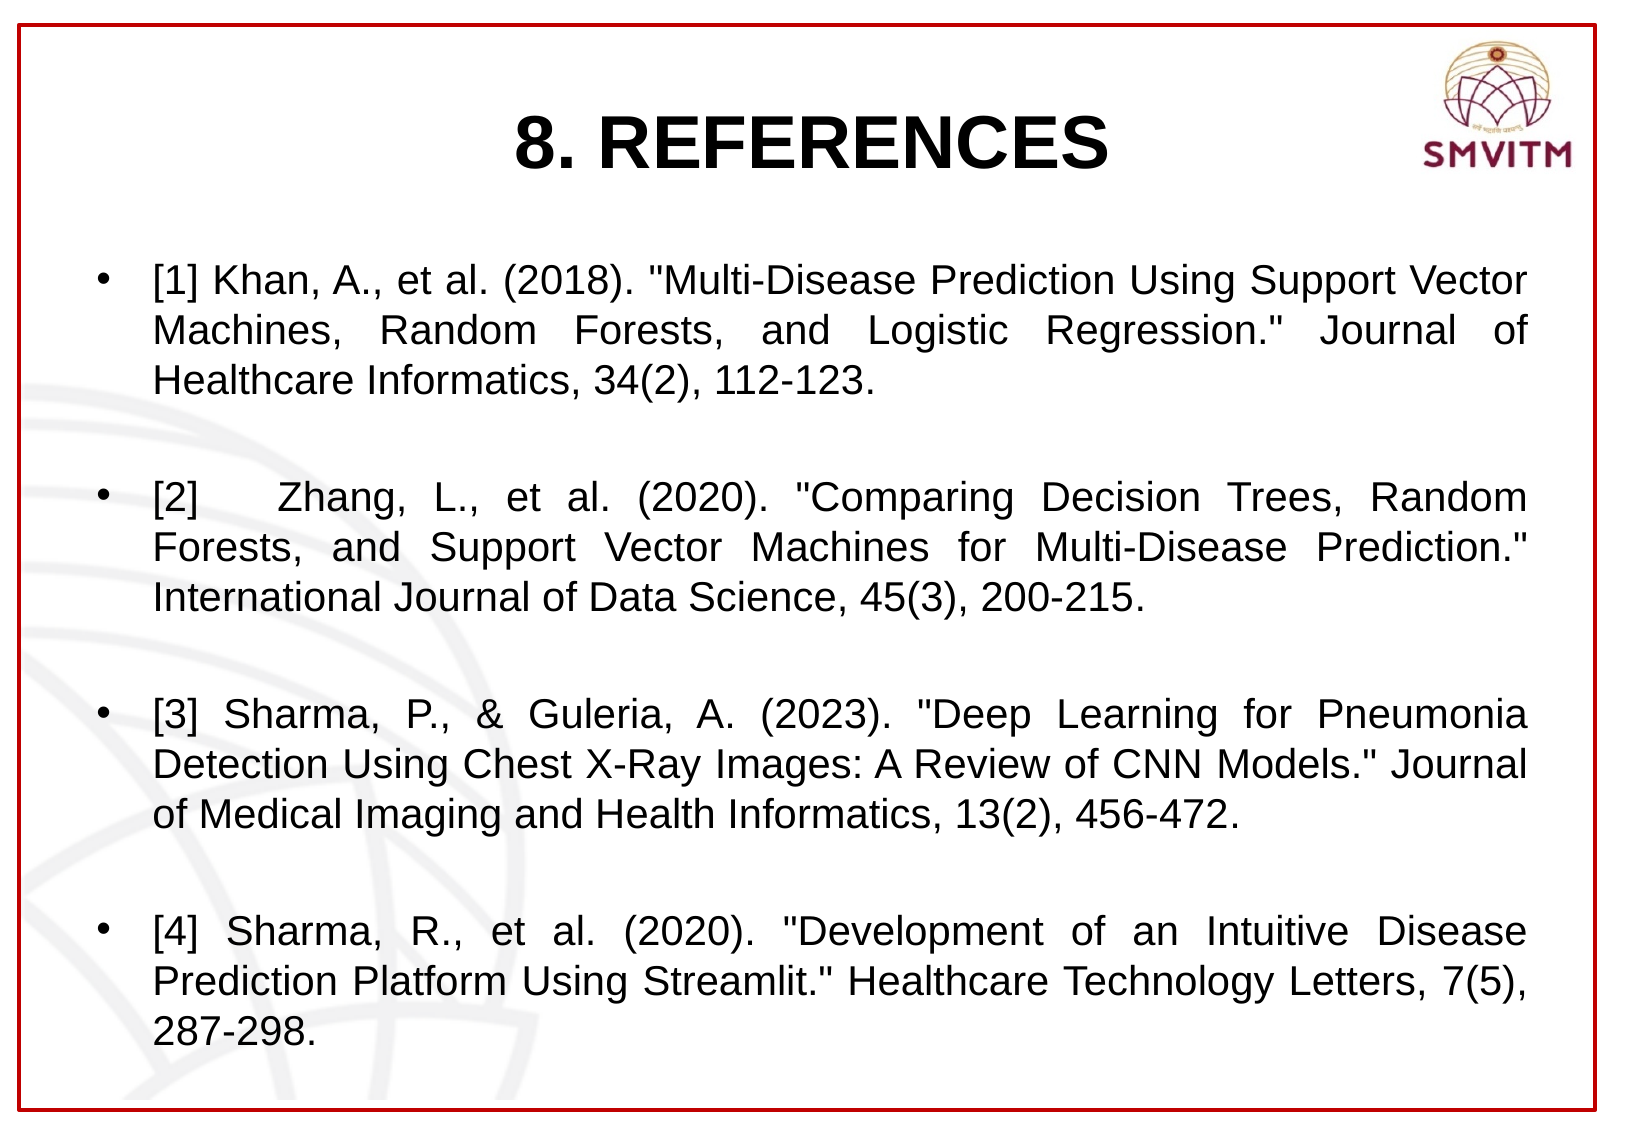

# 8. REFERENCES
[1] Khan, A., et al. (2018). "Multi-Disease Prediction Using Support Vector Machines, Random Forests, and Logistic Regression." Journal of Healthcare Informatics, 34(2), 112-123.

[2]   Zhang, L., et al. (2020). "Comparing Decision Trees, Random Forests, and Support Vector Machines for Multi-Disease Prediction." International Journal of Data Science, 45(3), 200-215.

[3] Sharma, P., & Guleria, A. (2023). "Deep Learning for Pneumonia Detection Using Chest X-Ray Images: A Review of CNN Models." Journal of Medical Imaging and Health Informatics, 13(2), 456-472.

[4] Sharma, R., et al. (2020). "Development of an Intuitive Disease Prediction Platform Using Streamlit." Healthcare Technology Letters, 7(5), 287-298.